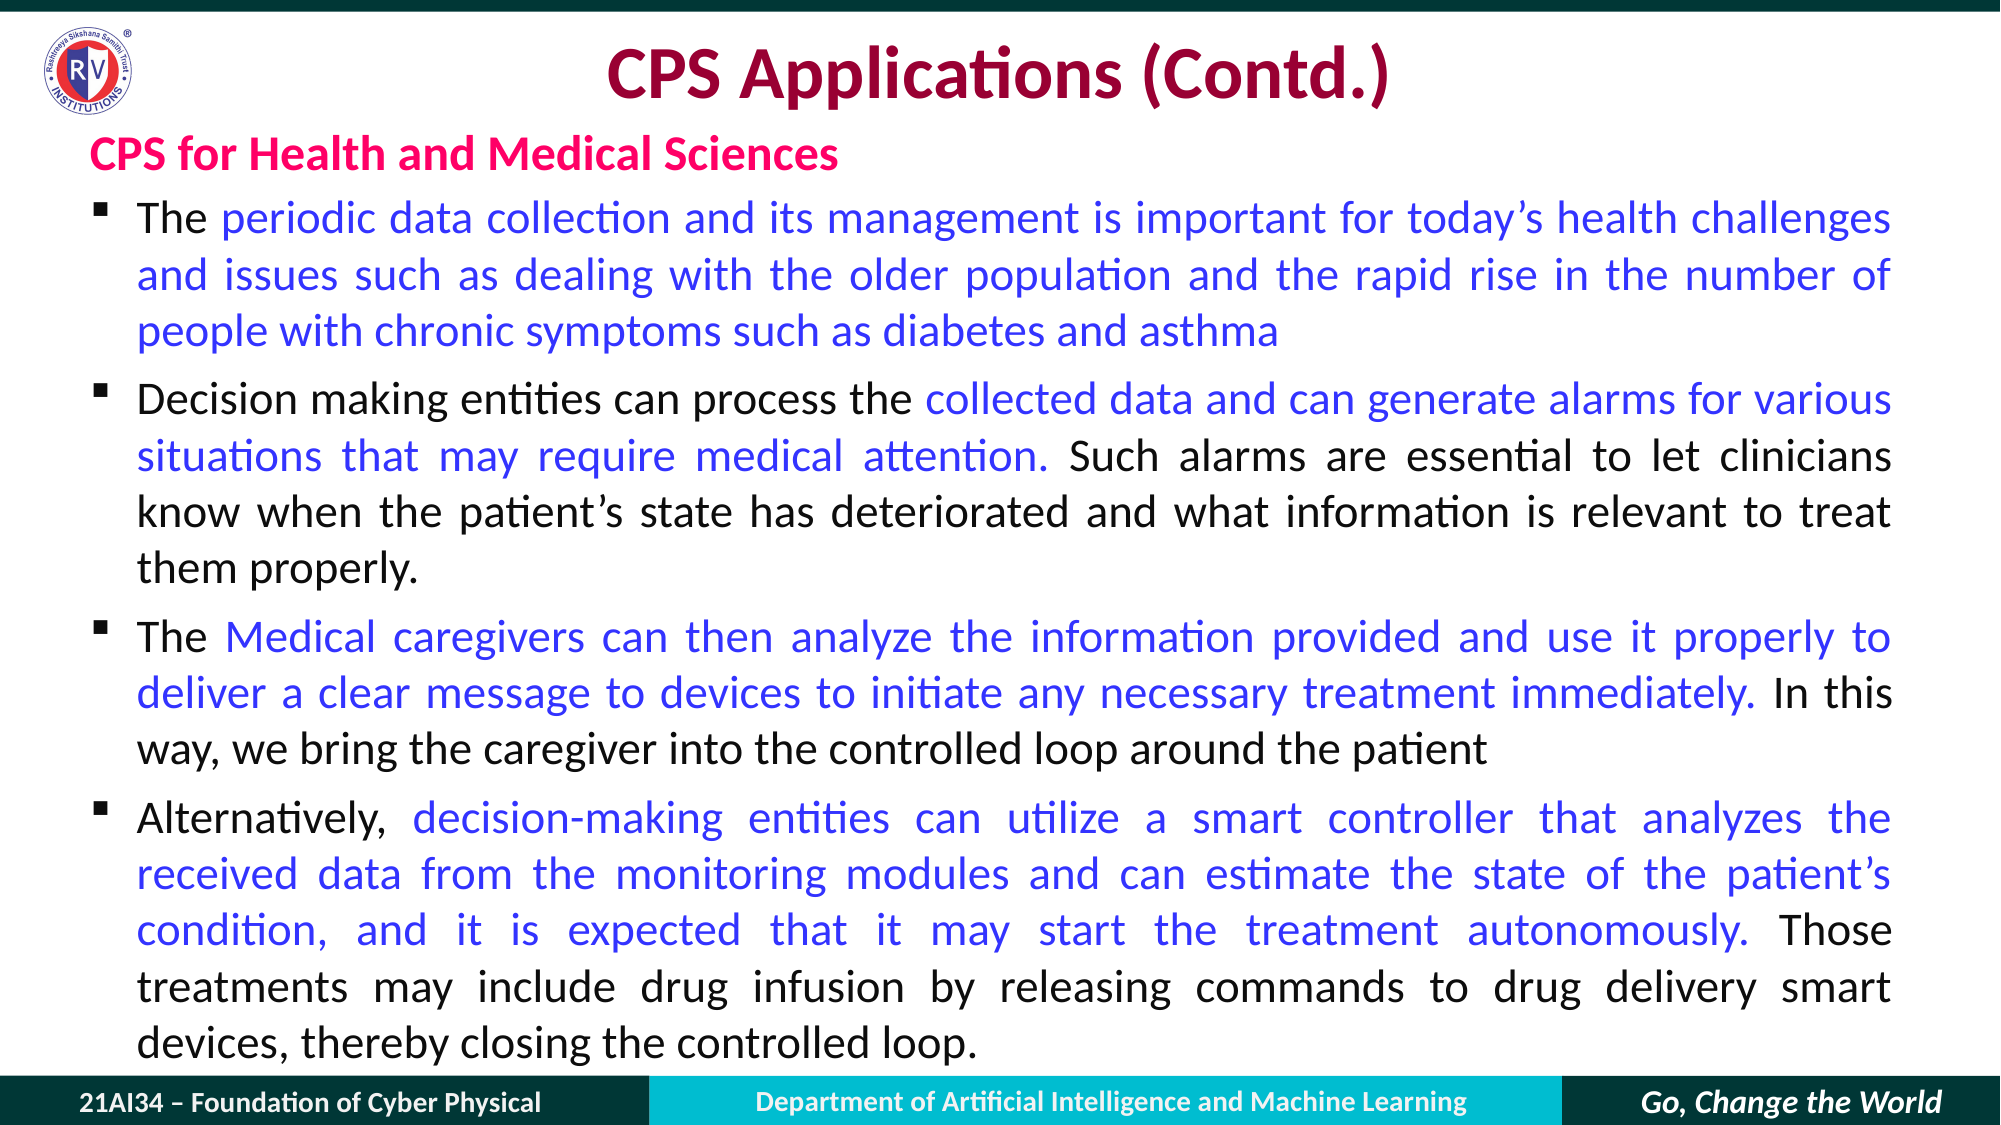

# CPS Applications (Contd.)
CPS for Health and Medical Sciences
The periodic data collection and its management is important for today’s health challenges and issues such as dealing with the older population and the rapid rise in the number of people with chronic symptoms such as diabetes and asthma
Decision making entities can process the collected data and can generate alarms for various situations that may require medical attention. Such alarms are essential to let clinicians know when the patient’s state has deteriorated and what information is relevant to treat them properly.
The Medical caregivers can then analyze the information provided and use it properly to deliver a clear message to devices to initiate any necessary treatment immediately. In this way, we bring the caregiver into the controlled loop around the patient
Alternatively, decision-making entities can utilize a smart controller that analyzes the received data from the monitoring modules and can estimate the state of the patient’s condition, and it is expected that it may start the treatment autonomously. Those treatments may include drug infusion by releasing commands to drug delivery smart devices, thereby closing the controlled loop.